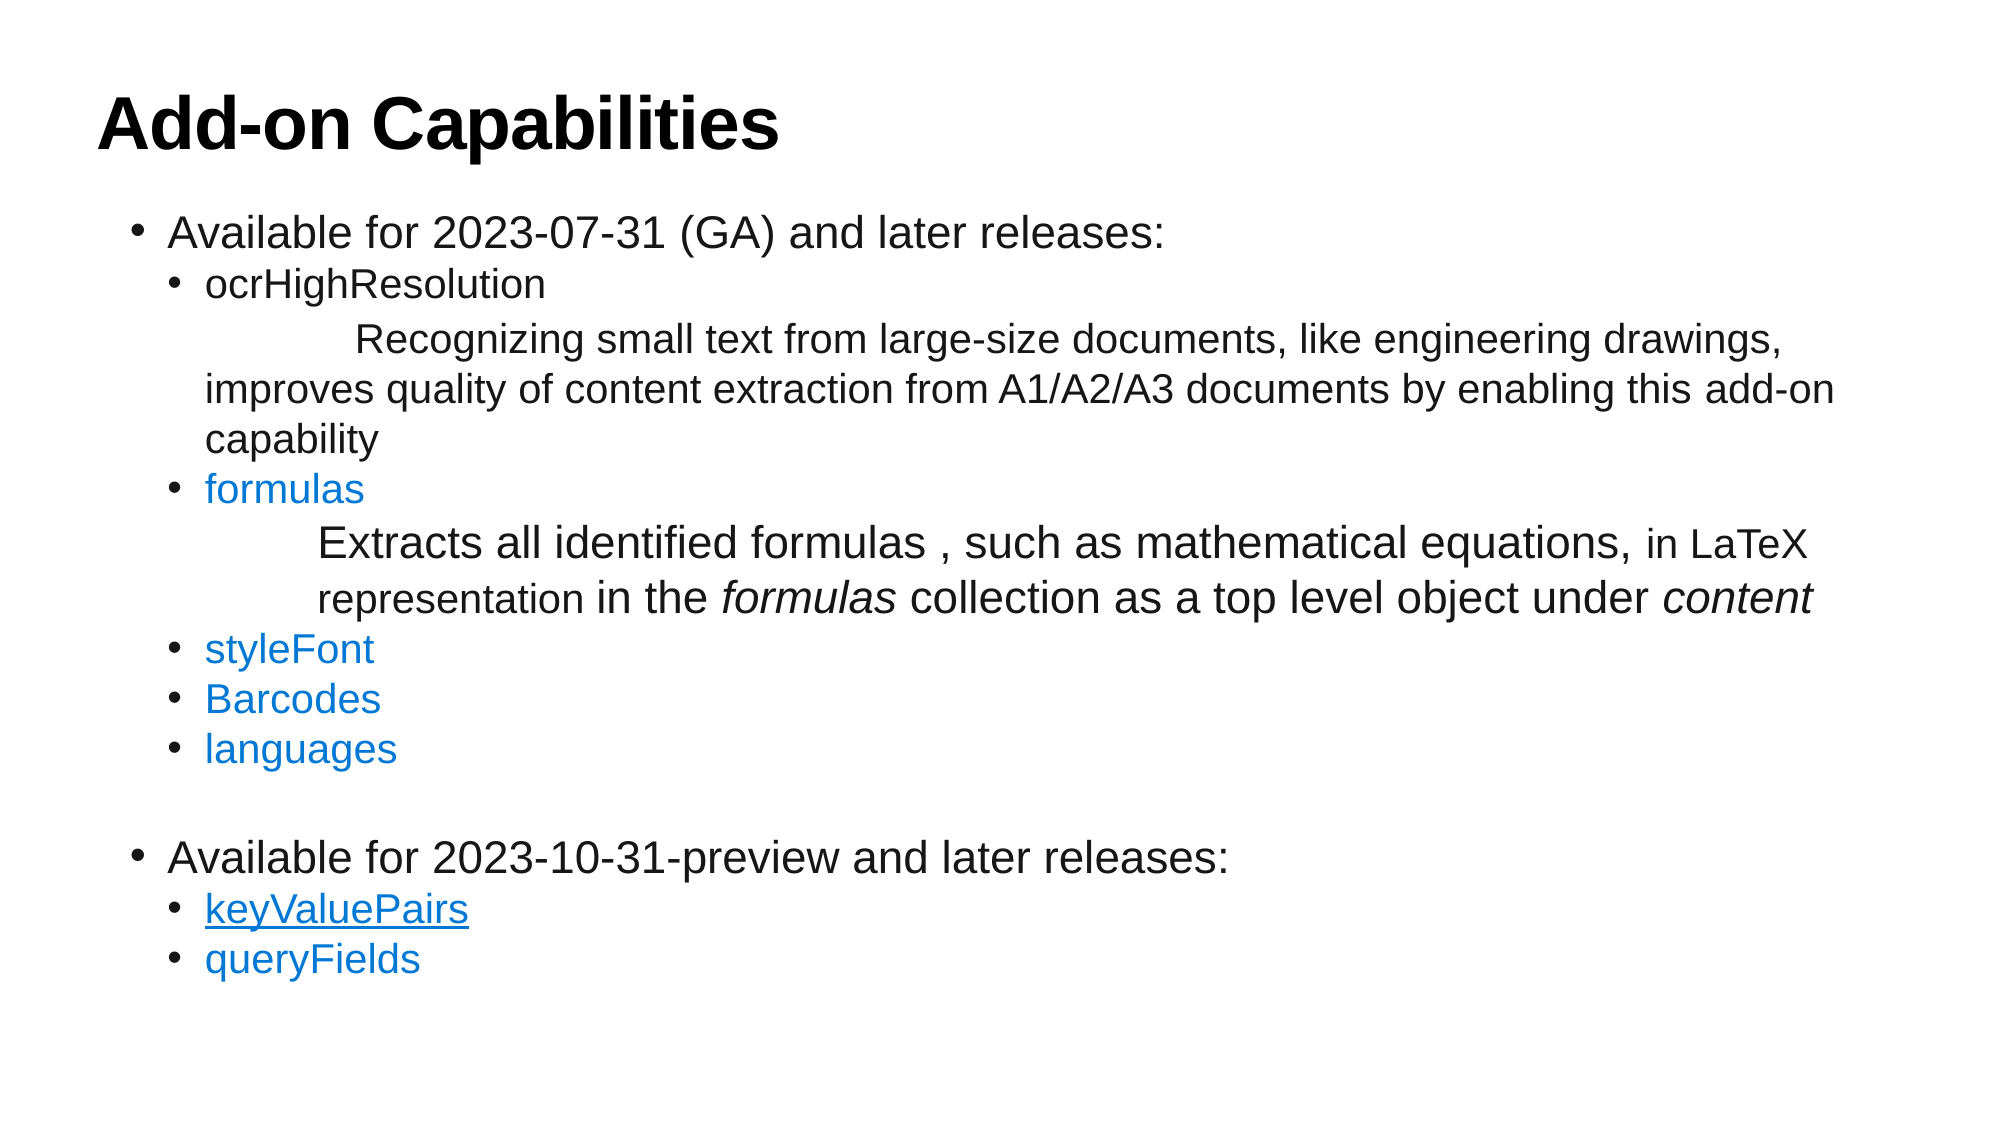

# Add-on Capabilities
Available for 2023-07-31 (GA) and later releases:
ocrHighResolution
	Recognizing small text from large-size documents, like engineering drawings, 	improves quality of content extraction from A1/A2/A3 documents by enabling this 	add-on capability
formulas
	Extracts all identified formulas , such as mathematical equations, in LaTeX 	representation in the formulas collection as a top level object under content
styleFont
Barcodes
languages

Available for 2023-10-31-preview and later releases:
keyValuePairs
queryFields